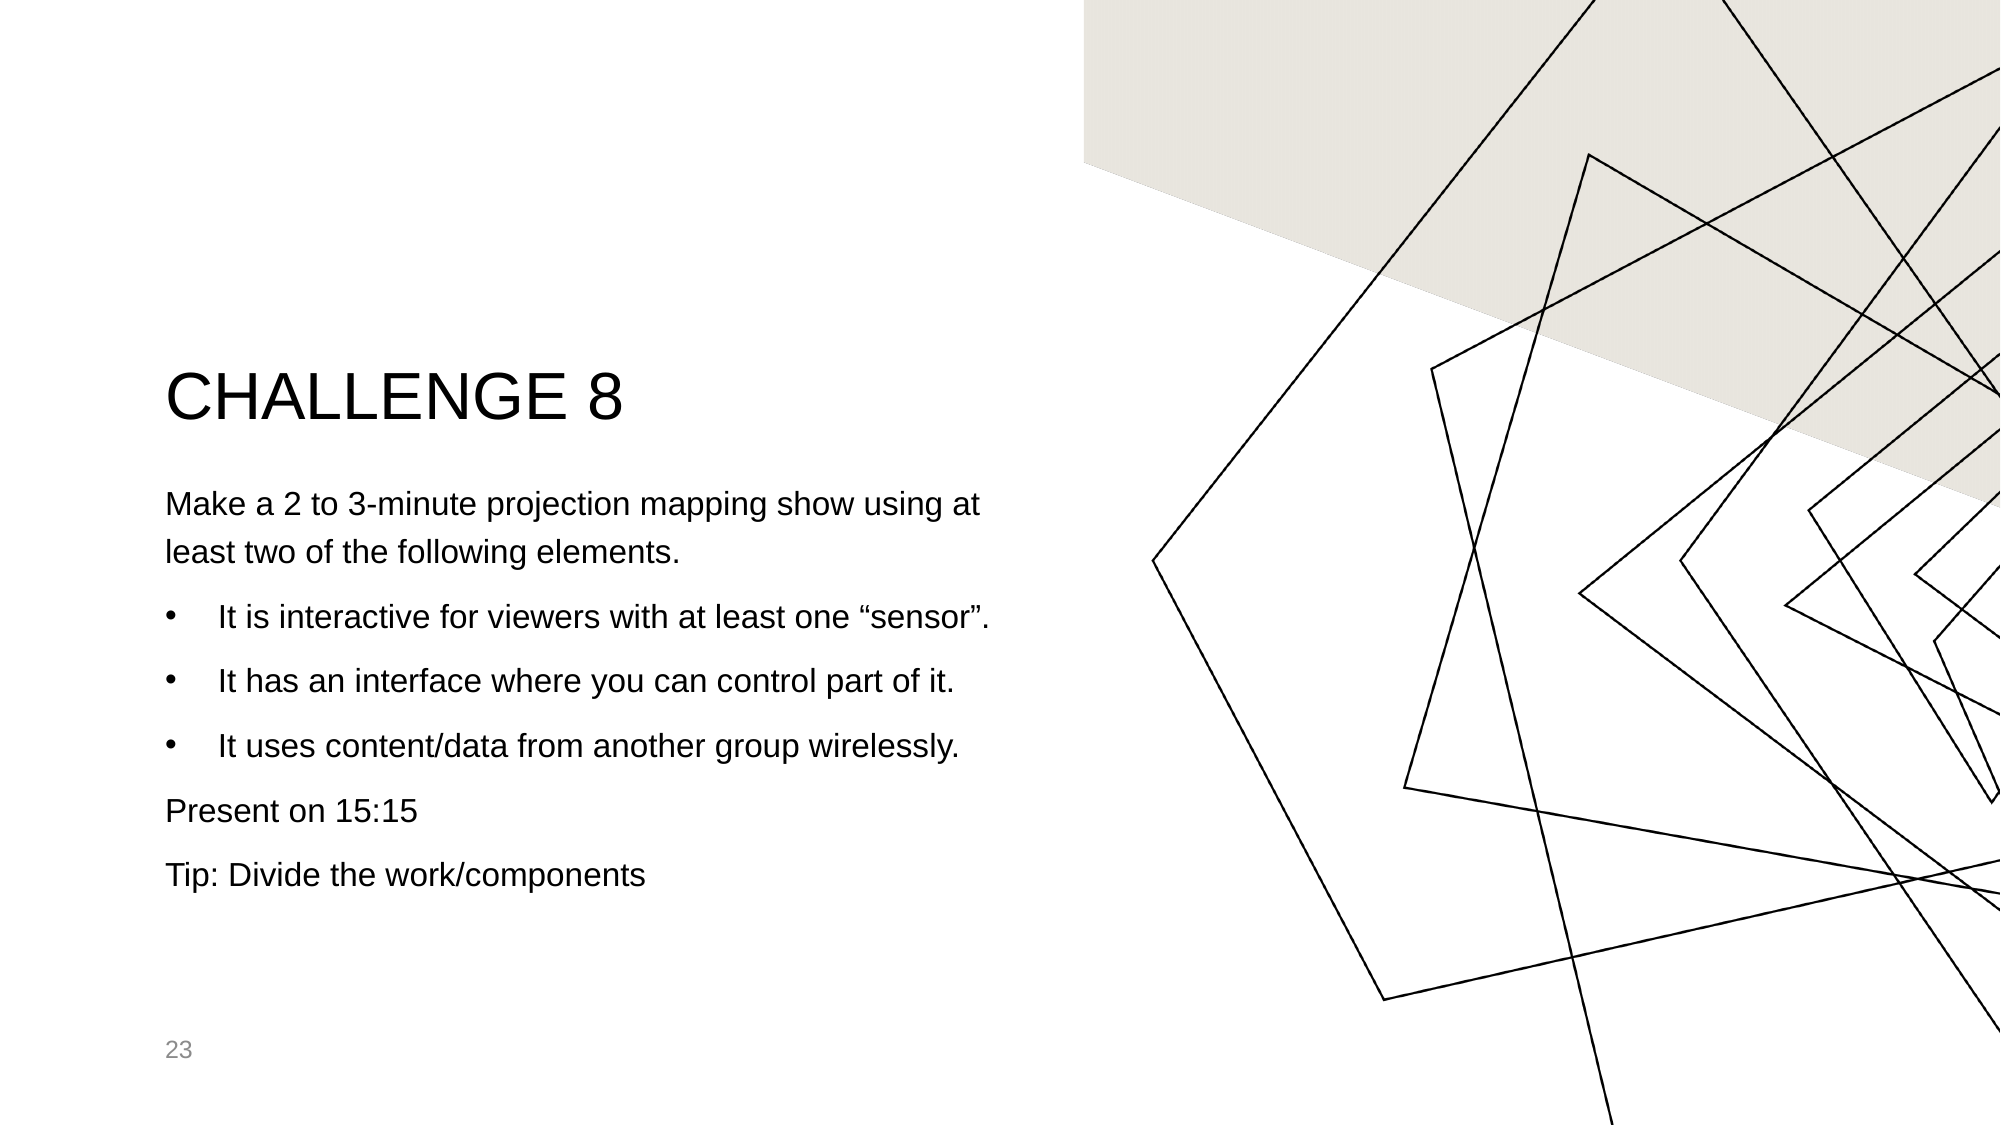

# Challenge 8
Make a 2 to 3-minute projection mapping show using at least two of the following elements.
It is interactive for viewers with at least one “sensor”.
It has an interface where you can control part of it.
It uses content/data from another group wirelessly.
Present on 15:15
Tip: Divide the work/components
23